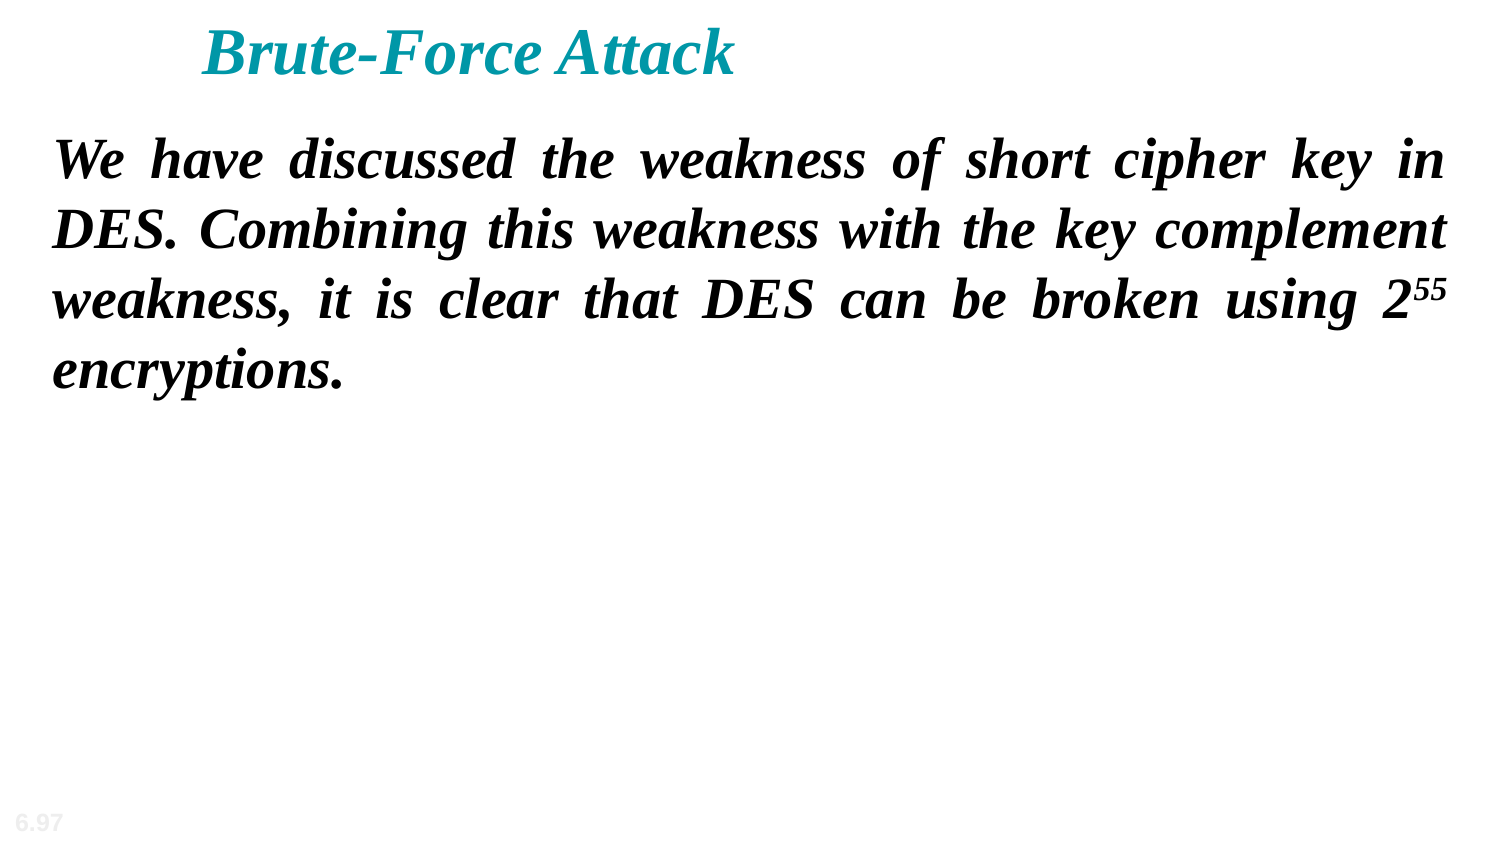

Brute-Force Attack
We have discussed the weakness of short cipher key in DES. Combining this weakness with the key complement weakness, it is clear that DES can be broken using 255 encryptions.
6.97